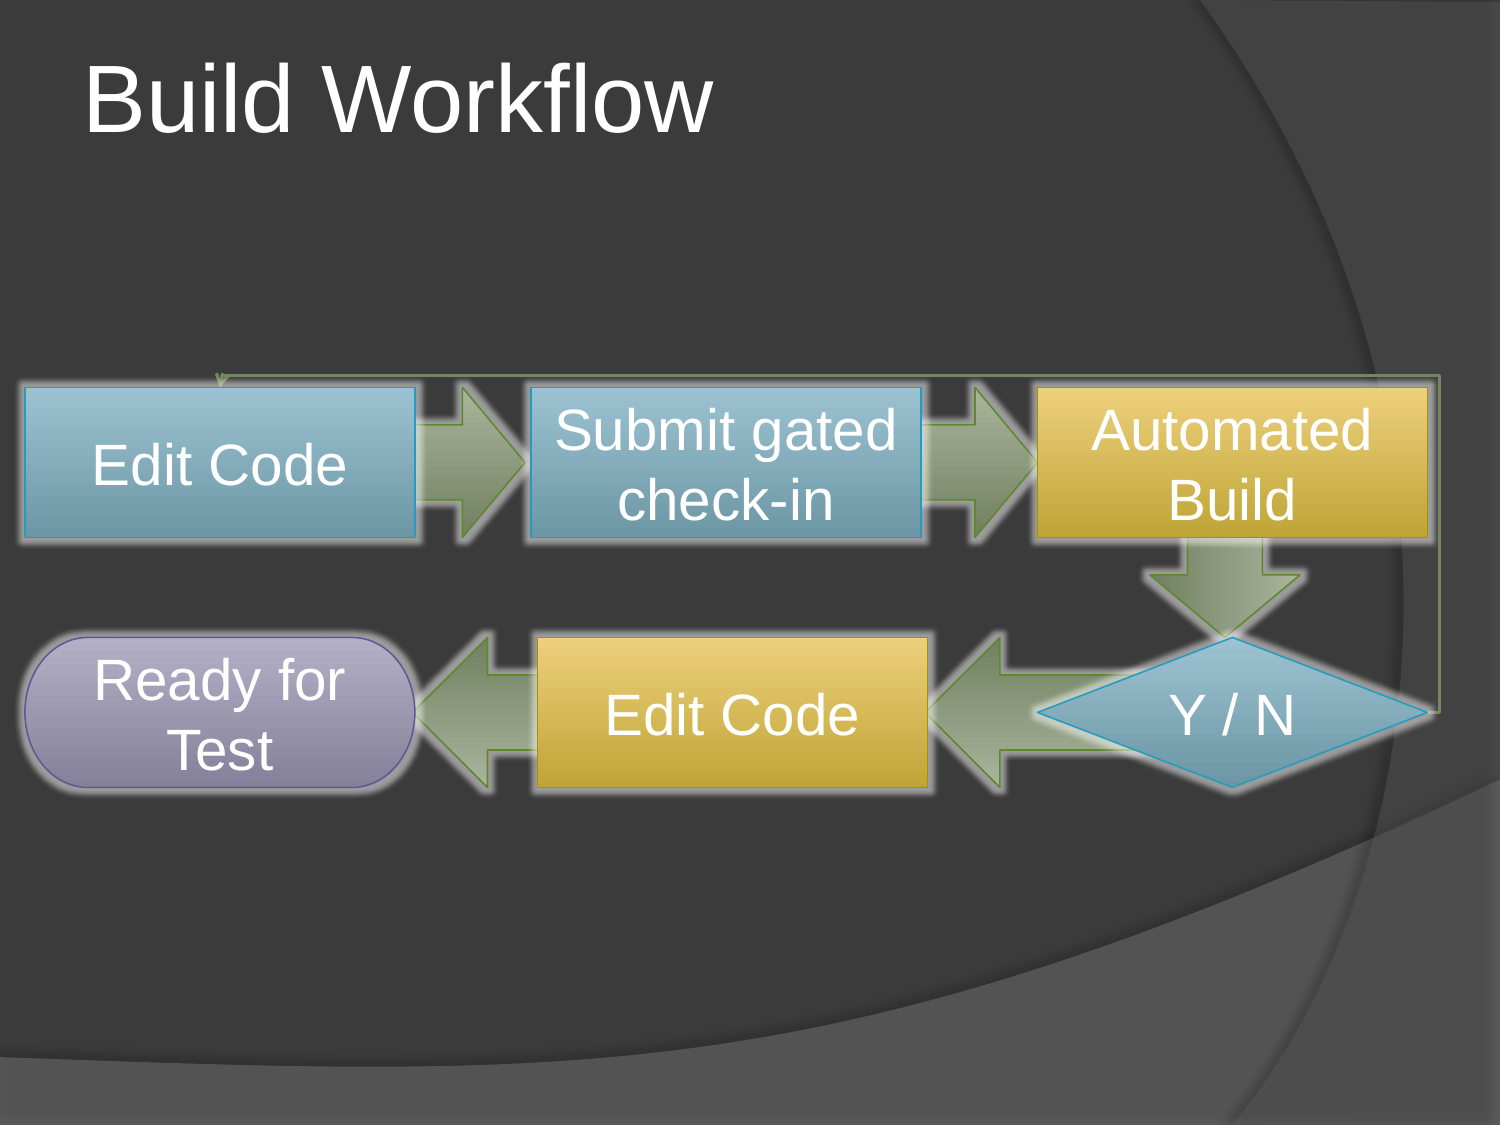

# Build Workflow

Edit Code

Submit gated check-in

Automated Build

Ready for Test
Edit Code

Y / N